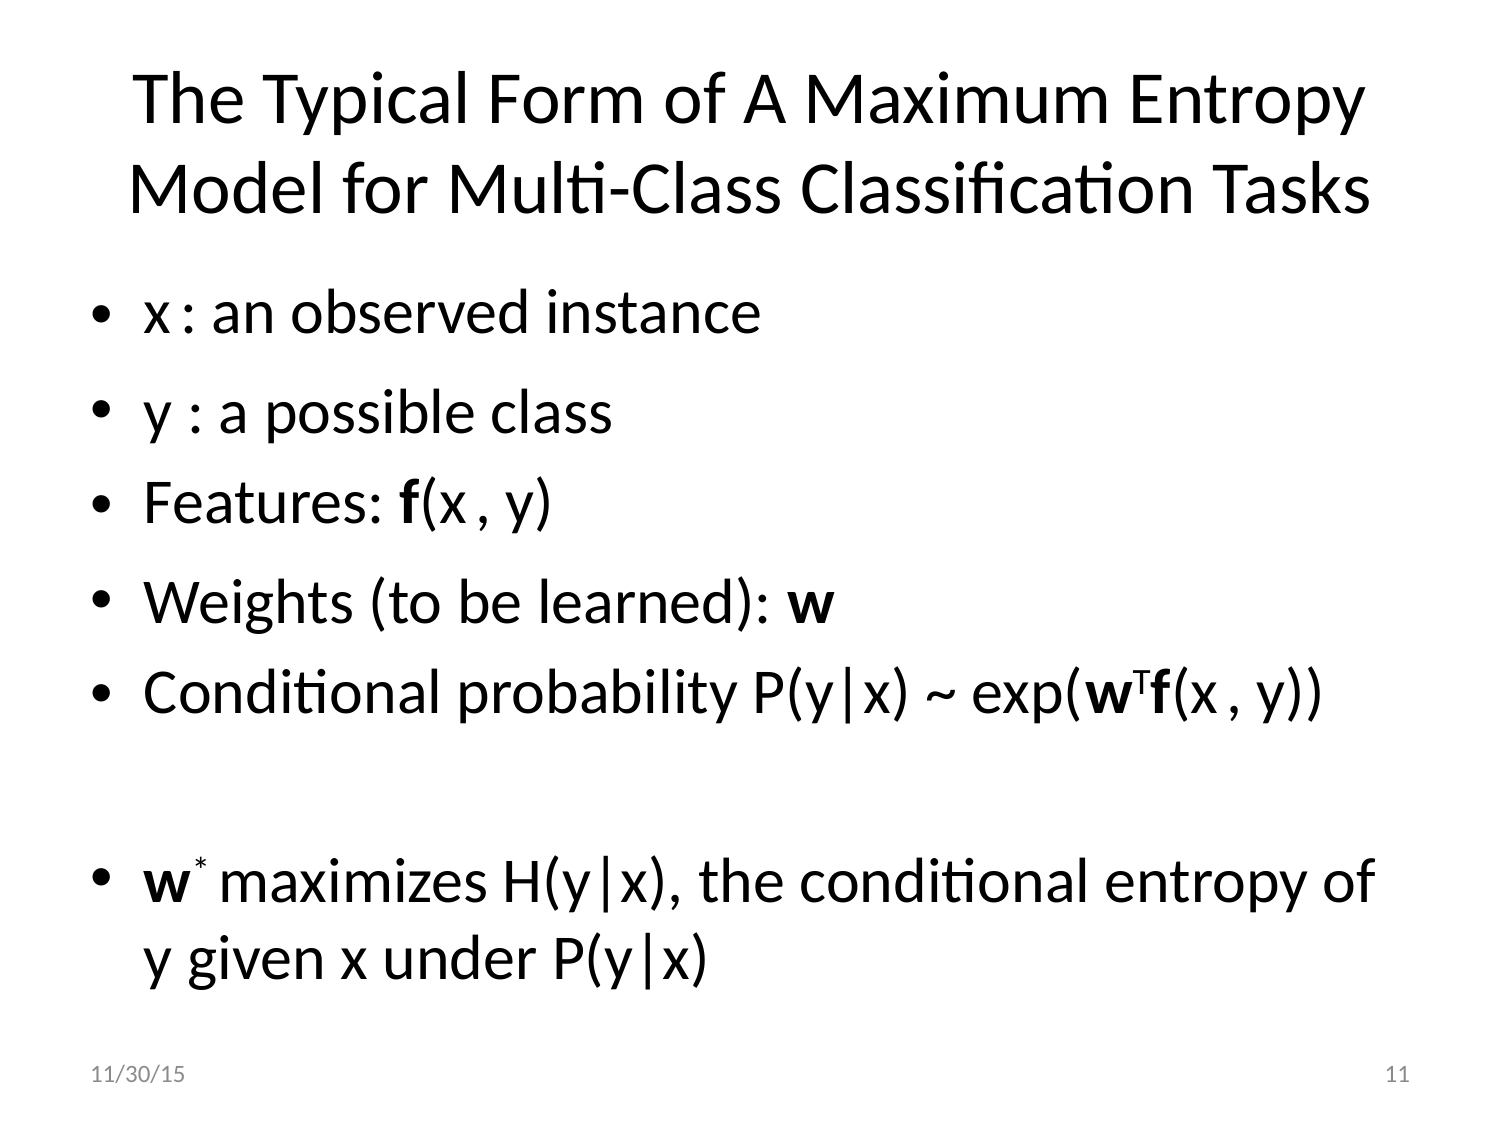

# The Typical Form of A Maximum Entropy Model for Multi-Class Classification Tasks
x : an observed instance
y : a possible class
Features: f(x , y)
Weights (to be learned): w
Conditional probability P(y|x) ~ exp(wTf(x , y))

w* maximizes H(y|x), the conditional entropy of y given x under P(y|x)

11/30/15
11